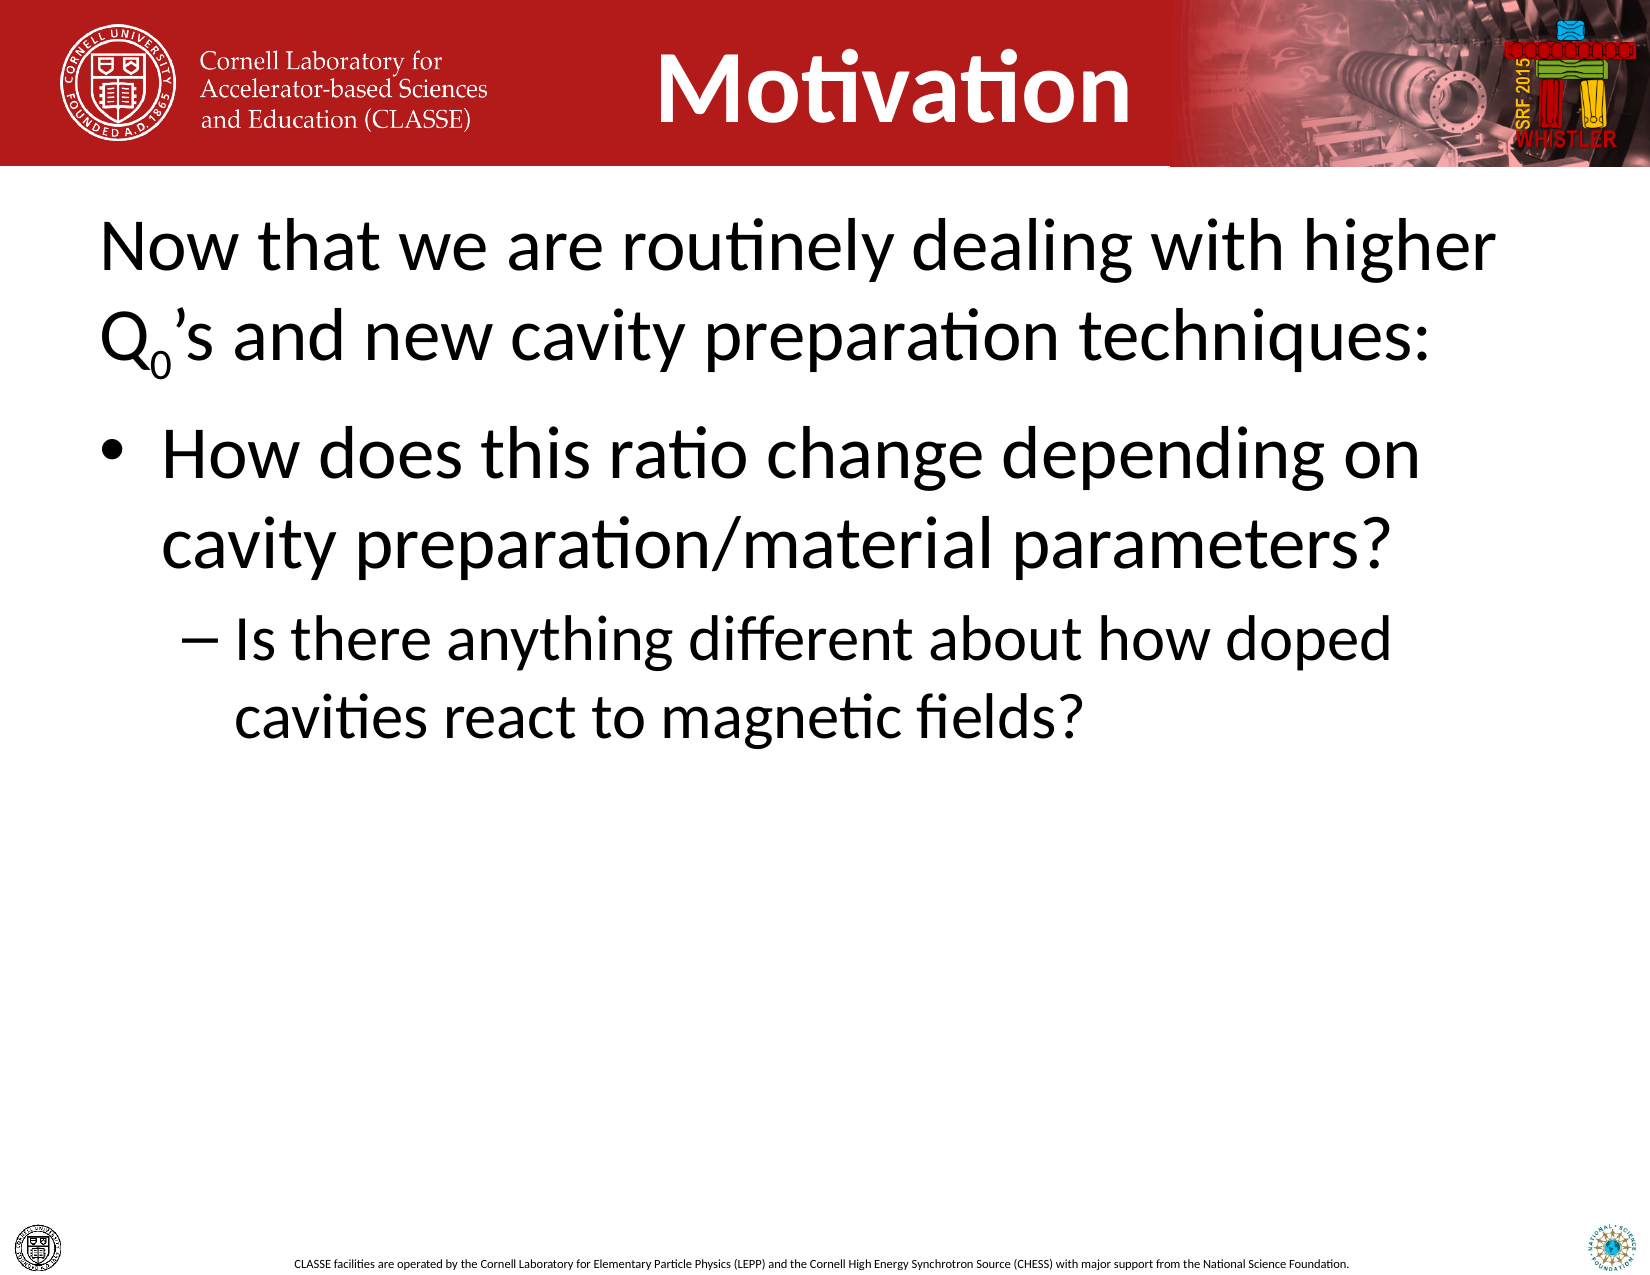

# Motivation
Now that we are routinely dealing with higher Q0’s and new cavity preparation techniques:
How does this ratio change depending on cavity preparation/material parameters?
Is there anything different about how doped cavities react to magnetic fields?